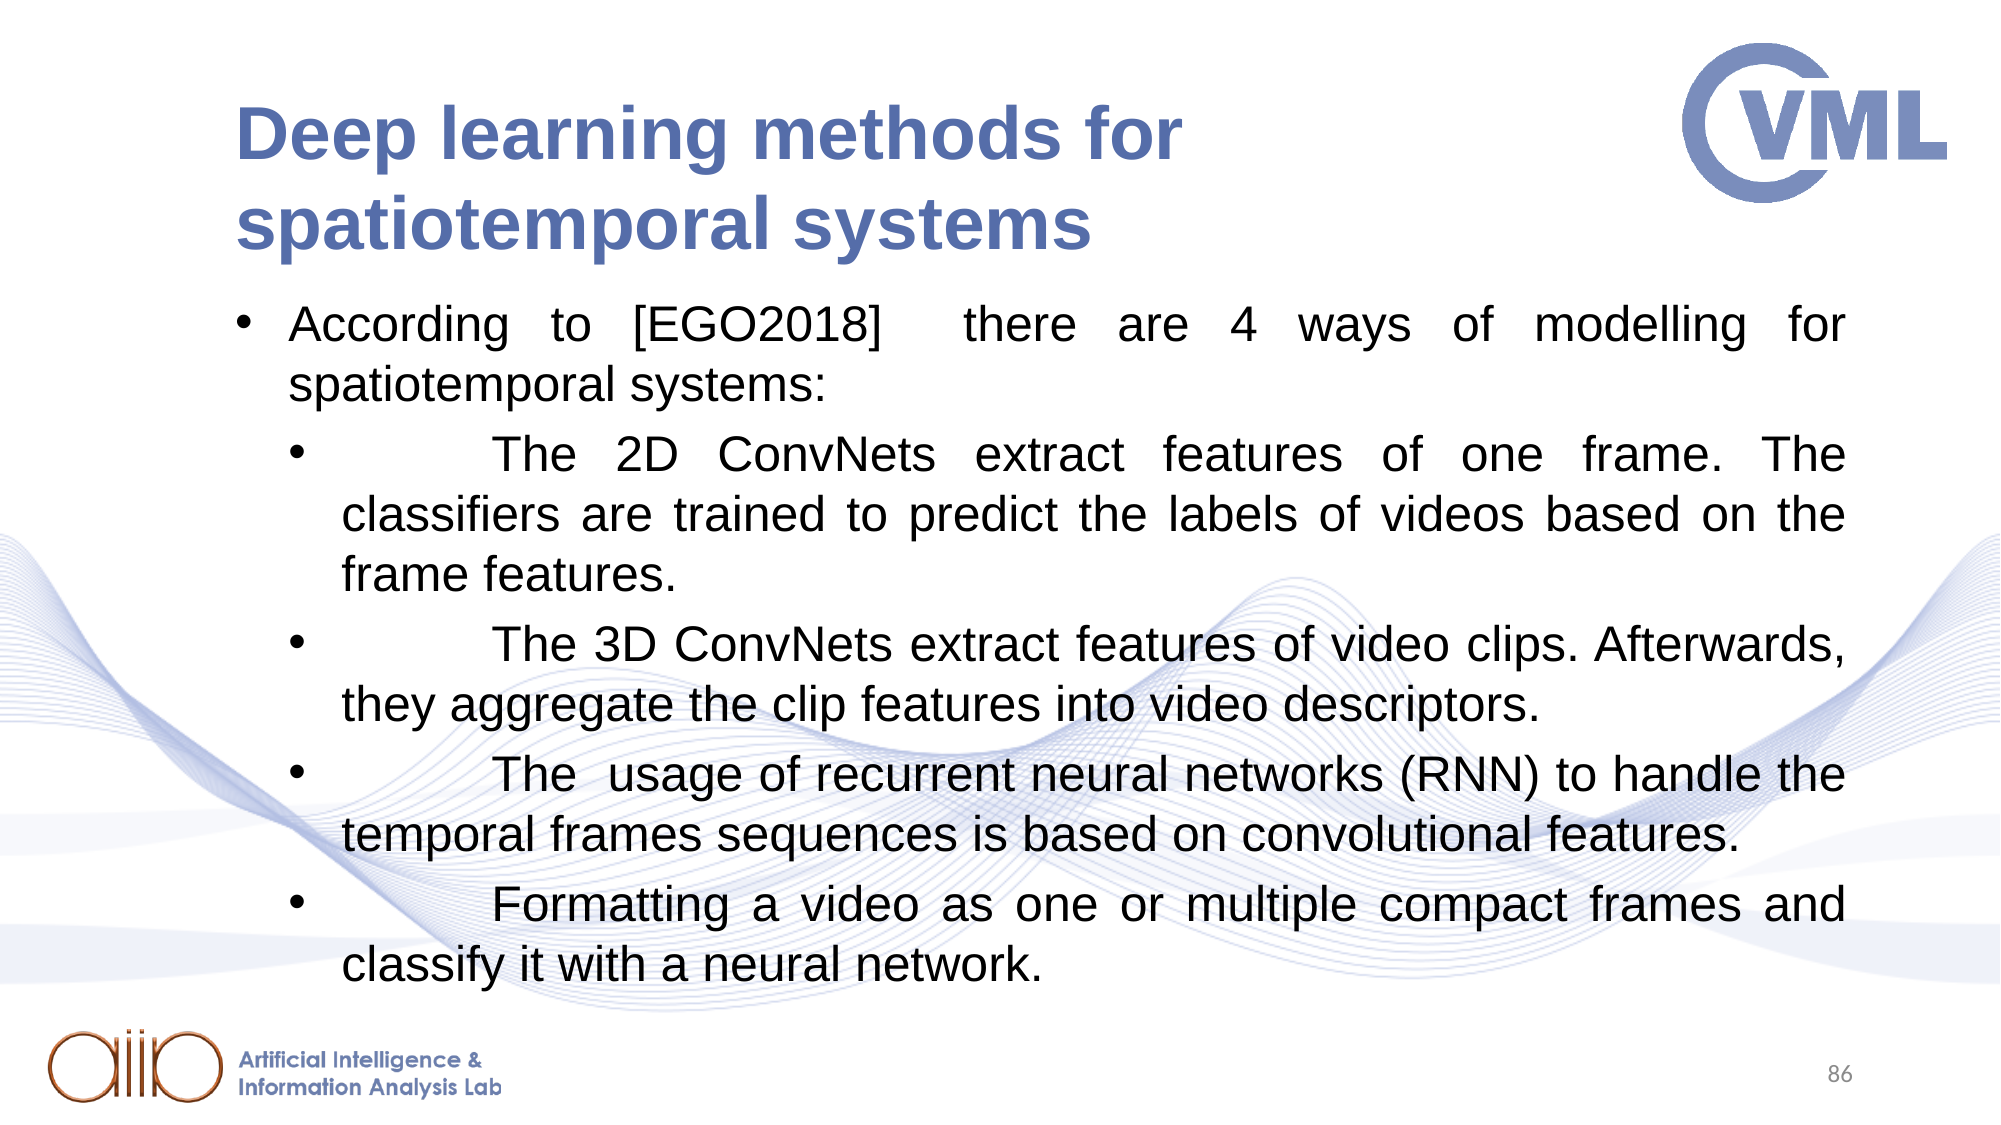

# Deep learning methods for spatiotemporal systems
According to [EGO2018]  there are 4 ways of modelling for spatiotemporal systems:
	The 2D ConvNets extract features of one frame. The classifiers are trained to predict the labels of videos based on the frame features.
	The 3D ConvNets extract features of video clips. Afterwards, they aggregate the clip features into video descriptors.
	The  usage of recurrent neural networks (RNN) to handle the temporal frames sequences is based on convolutional features.
	Formatting a video as one or multiple compact frames and classify it with a neural network.

86